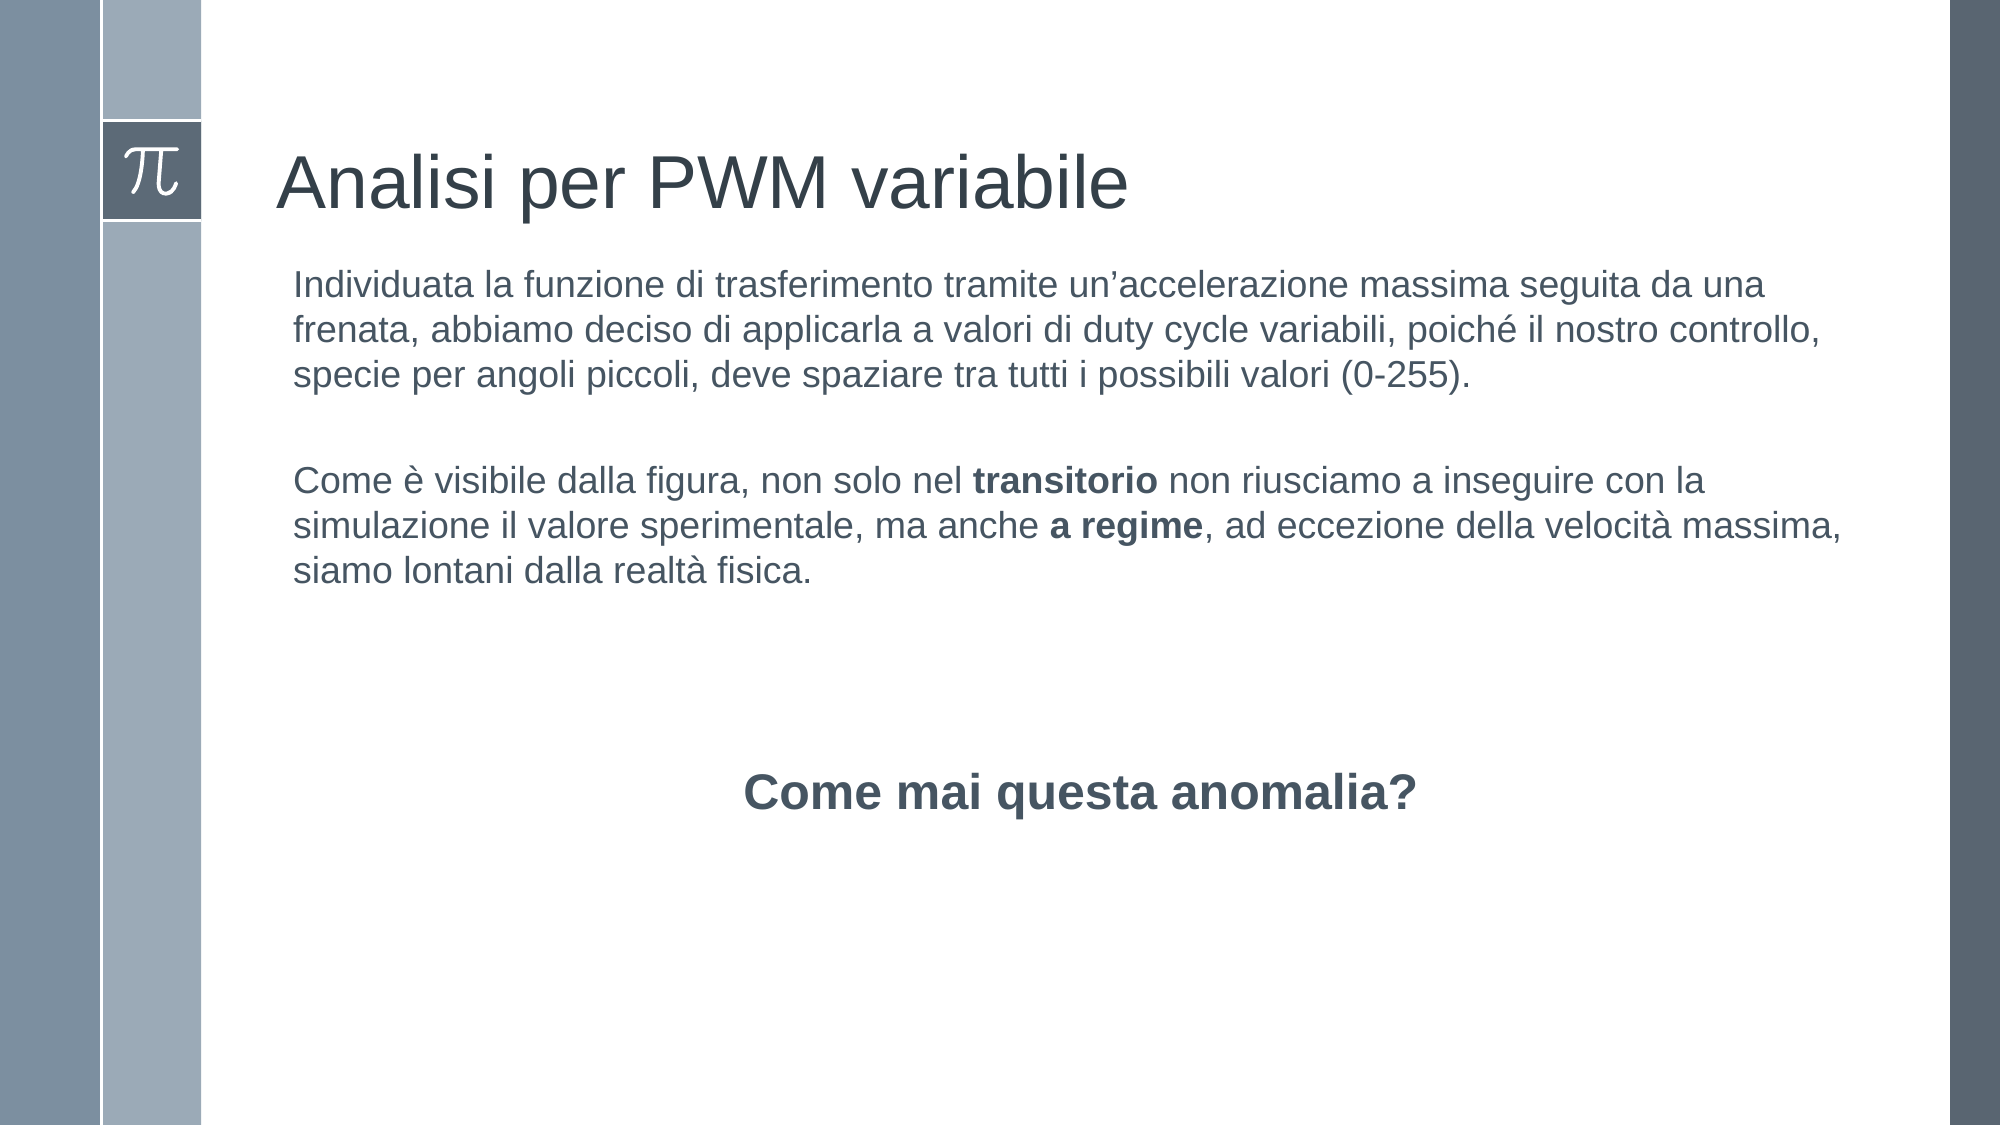

# Analisi per PWM variabile
Individuata la funzione di trasferimento tramite un’accelerazione massima seguita da una frenata, abbiamo deciso di applicarla a valori di duty cycle variabili, poiché il nostro controllo, specie per angoli piccoli, deve spaziare tra tutti i possibili valori (0-255).

Come è visibile dalla figura, non solo nel transitorio non riusciamo a inseguire con la simulazione il valore sperimentale, ma anche a regime, ad eccezione della velocità massima, siamo lontani dalla realtà fisica.
Come mai questa anomalia?